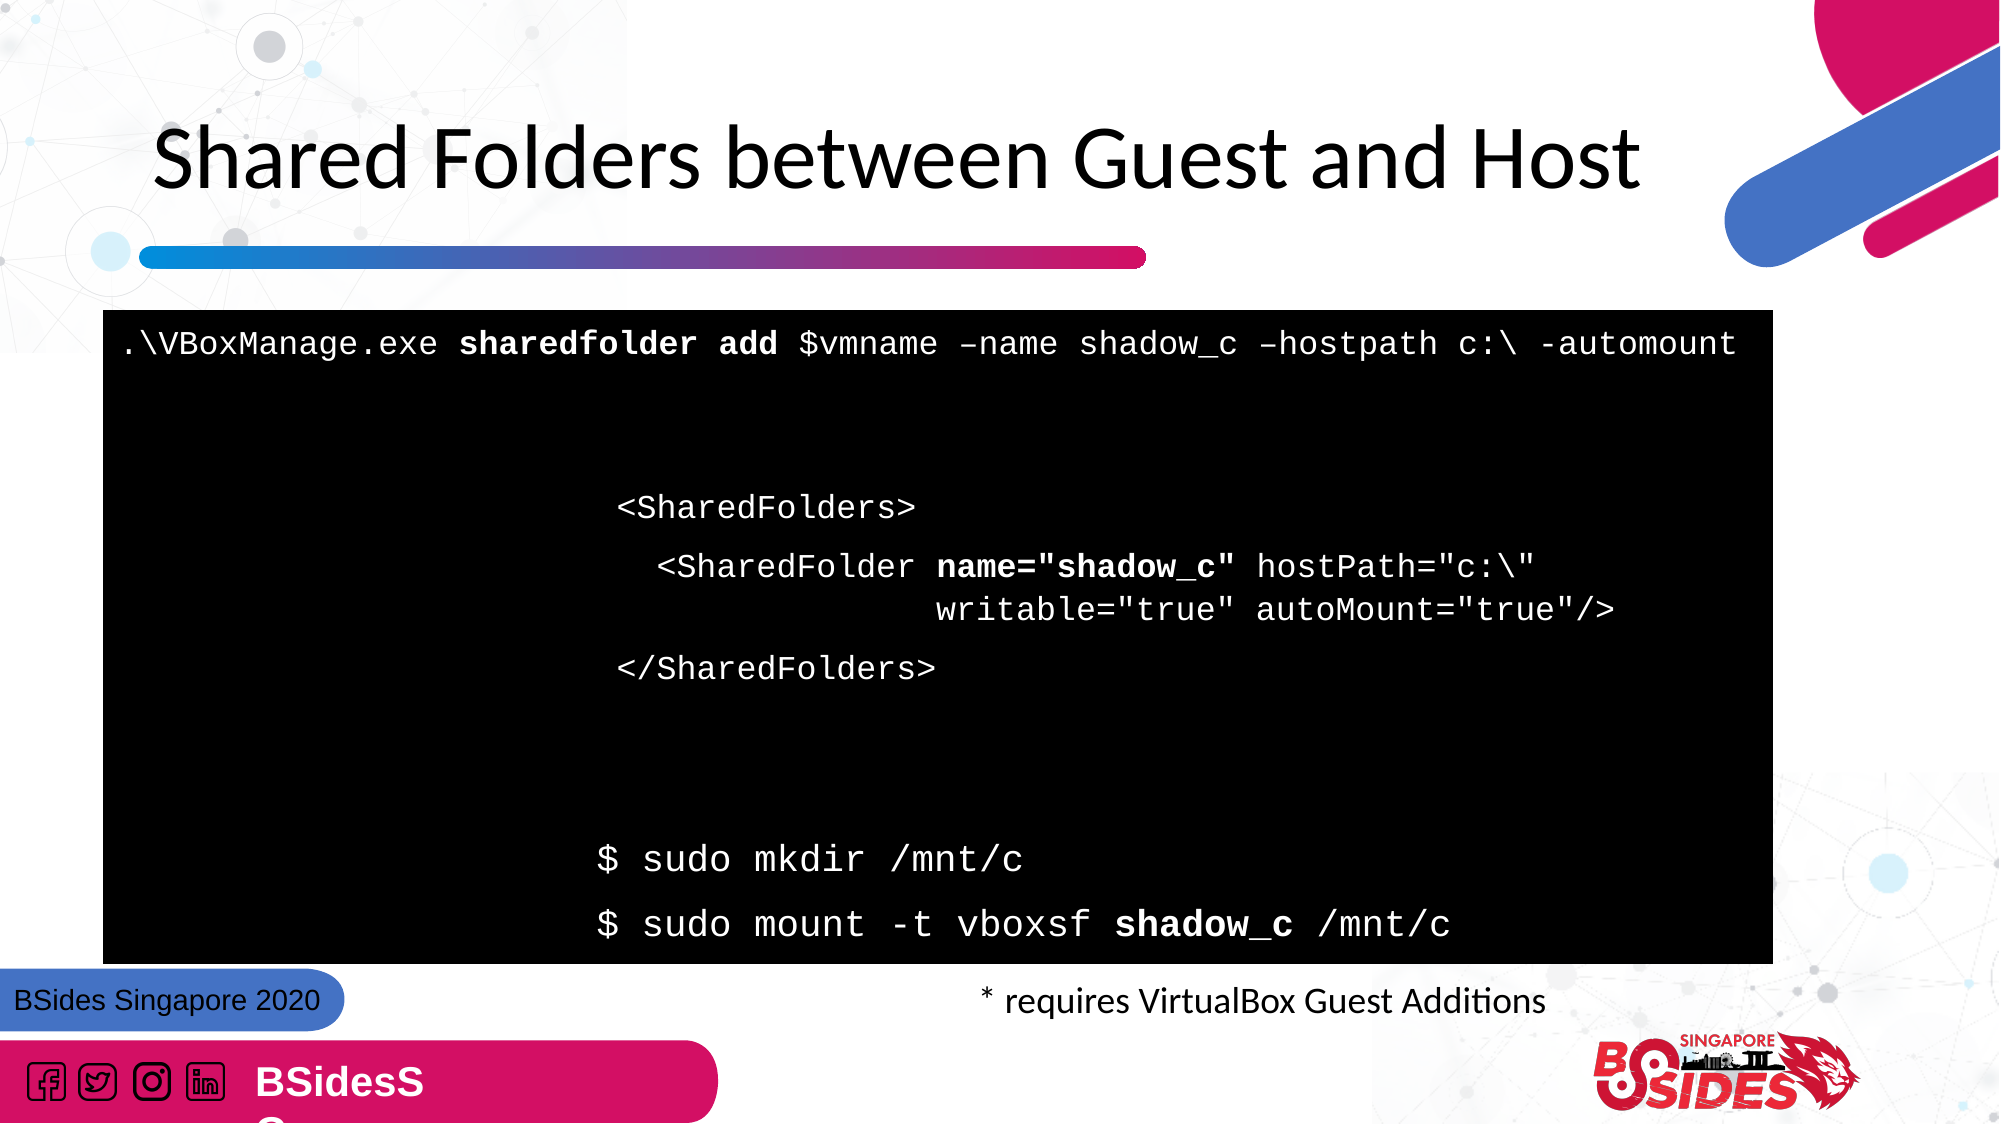

# Shared Folders between Guest and Host
.\VBoxManage.exe sharedfolder add $vmname –name shadow_c –hostpath c:\ -automount
This adds the following lines to the .vbox xml configuration file:

Inside the Attack VM the drive can be mounted using*:
 <SharedFolders>
   <SharedFolder name="shadow_c" hostPath="c:\"
                 writable="true" autoMount="true"/>
 </SharedFolders>
$ sudo mkdir /mnt/c
$ sudo mount -t vboxsf shadow_c /mnt/c
* requires VirtualBox Guest Additions